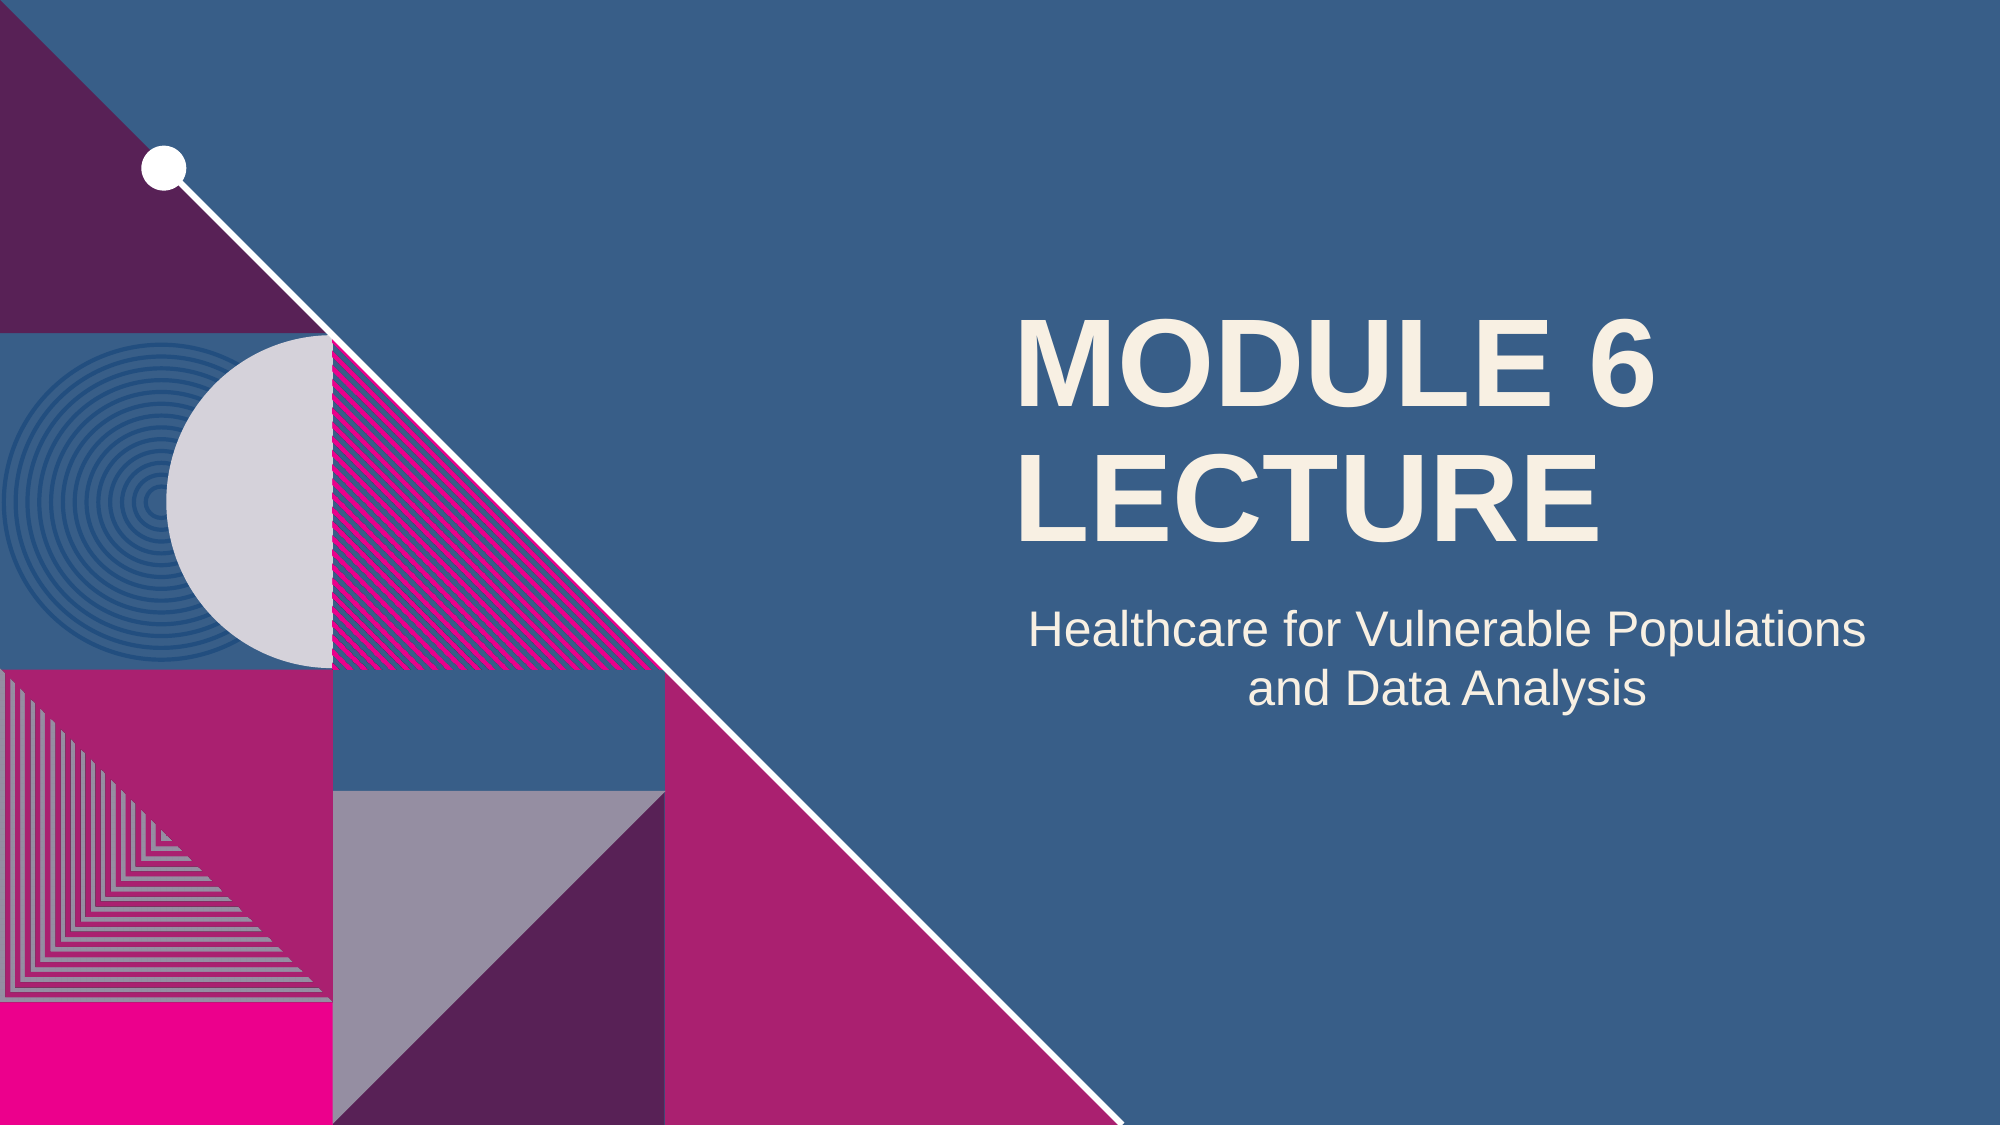

# Module 6 Lecture
Healthcare for Vulnerable Populations and Data Analysis